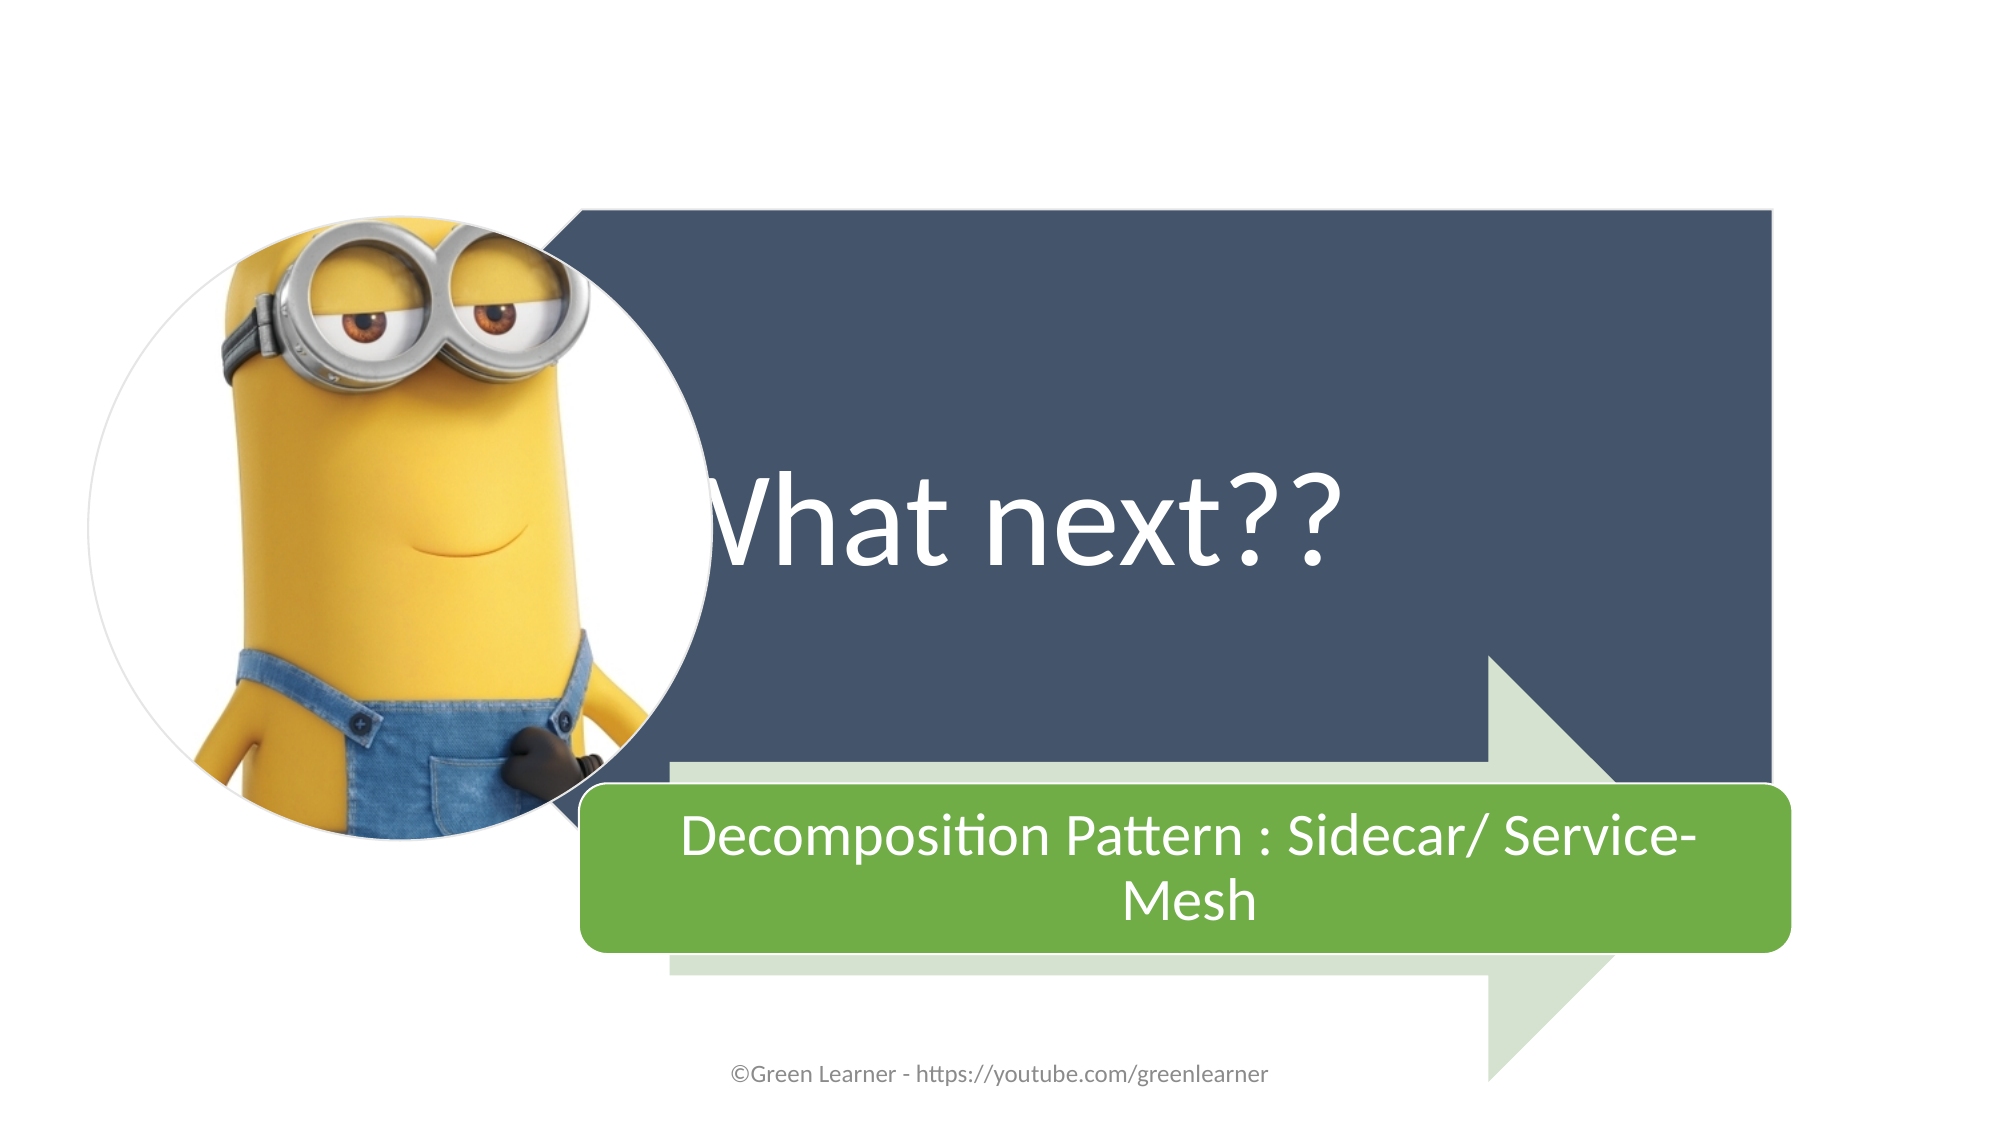

What next??
Decomposition Pattern : Sidecar/ Service-Mesh
©Green Learner - https://youtube.com/greenlearner